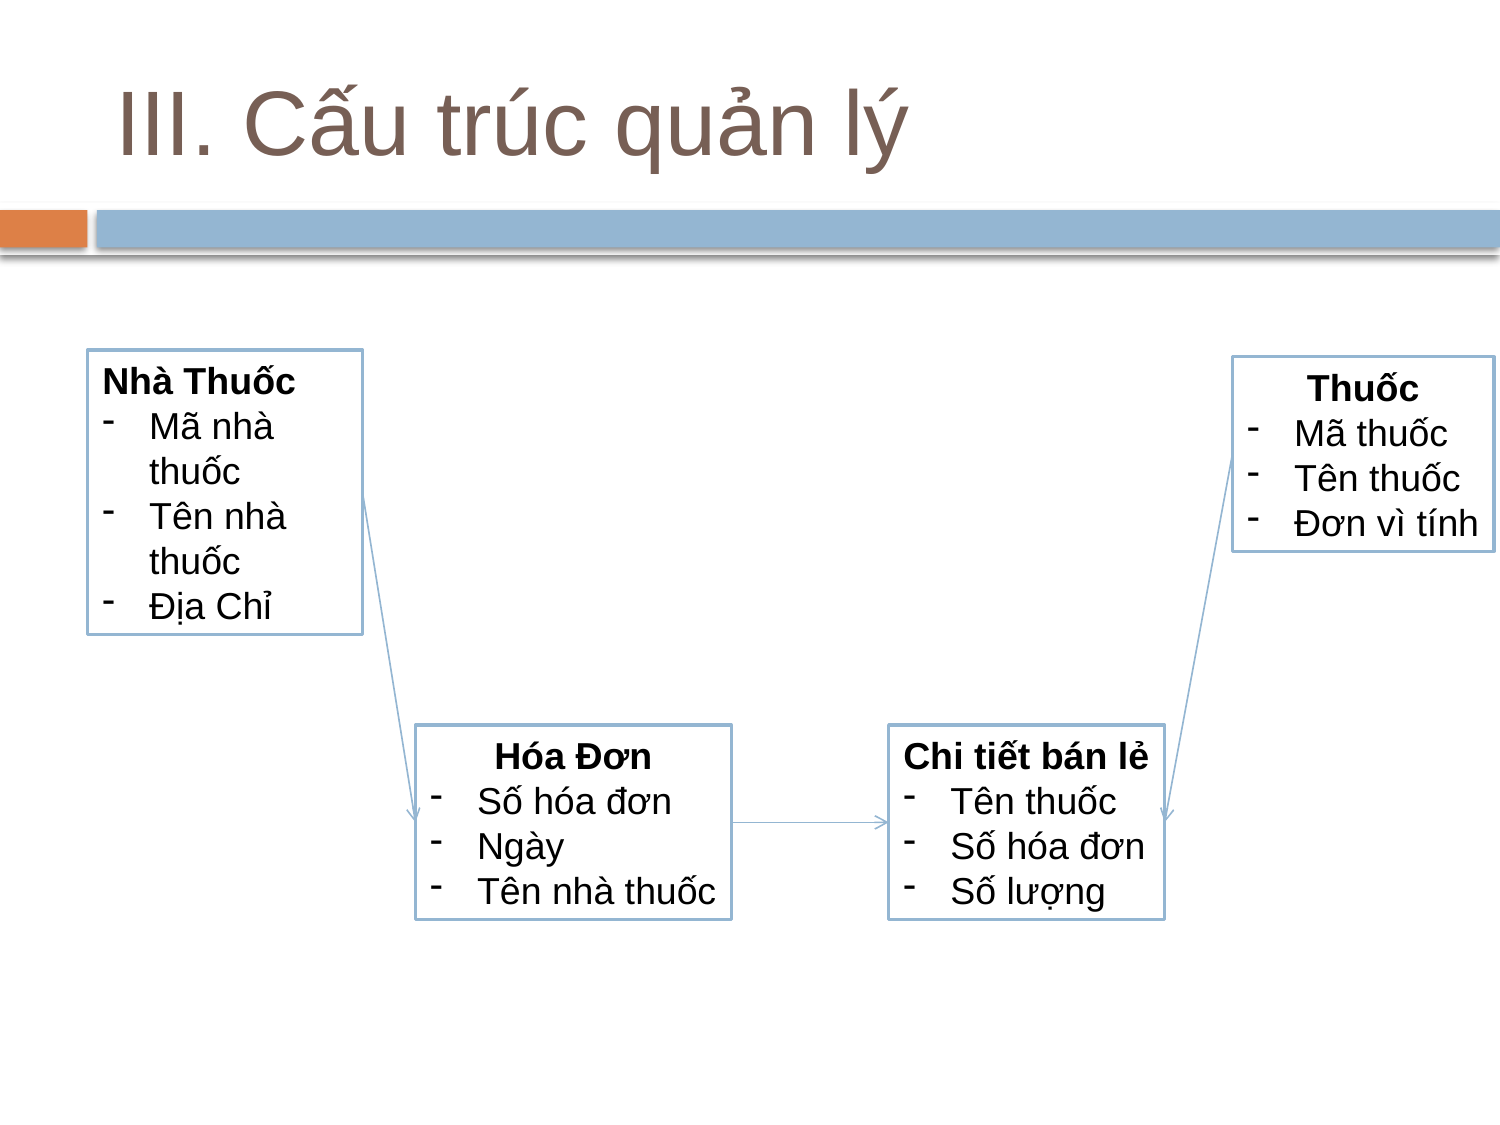

# III. Cấu trúc quản lý
Nhà Thuốc
Mã nhà thuốc
Tên nhà thuốc
Địa Chỉ
Thuốc
Mã thuốc
Tên thuốc
Đơn vì tính
Chi tiết bán lẻ
Tên thuốc
Số hóa đơn
Số lượng
Hóa Đơn
Số hóa đơn
Ngày
Tên nhà thuốc